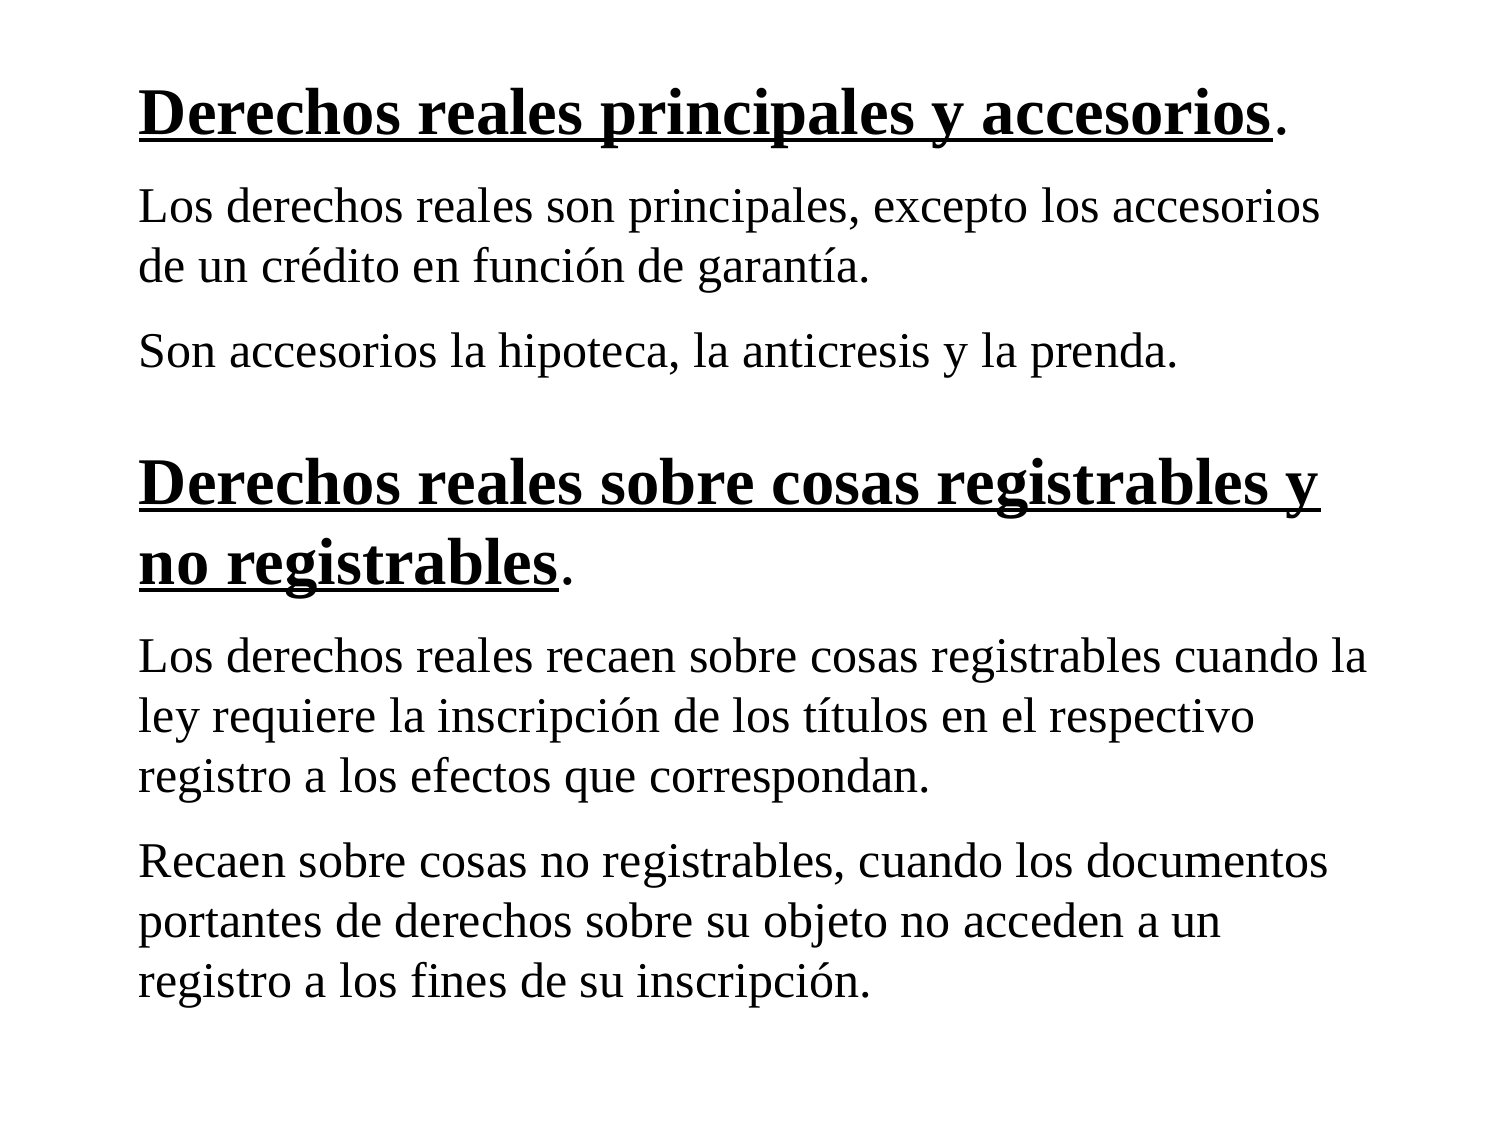

Derechos reales principales y accesorios.
Los derechos reales son principales, excepto los accesorios de un crédito en función de garantía.
Son accesorios la hipoteca, la anticresis y la prenda.
Derechos reales sobre cosas registrables y no registrables.
Los derechos reales recaen sobre cosas registrables cuando la ley requiere la inscripción de los títulos en el respectivo registro a los efectos que correspondan.
Recaen sobre cosas no registrables, cuando los documentos portantes de derechos sobre su objeto no acceden a un registro a los fines de su inscripción.